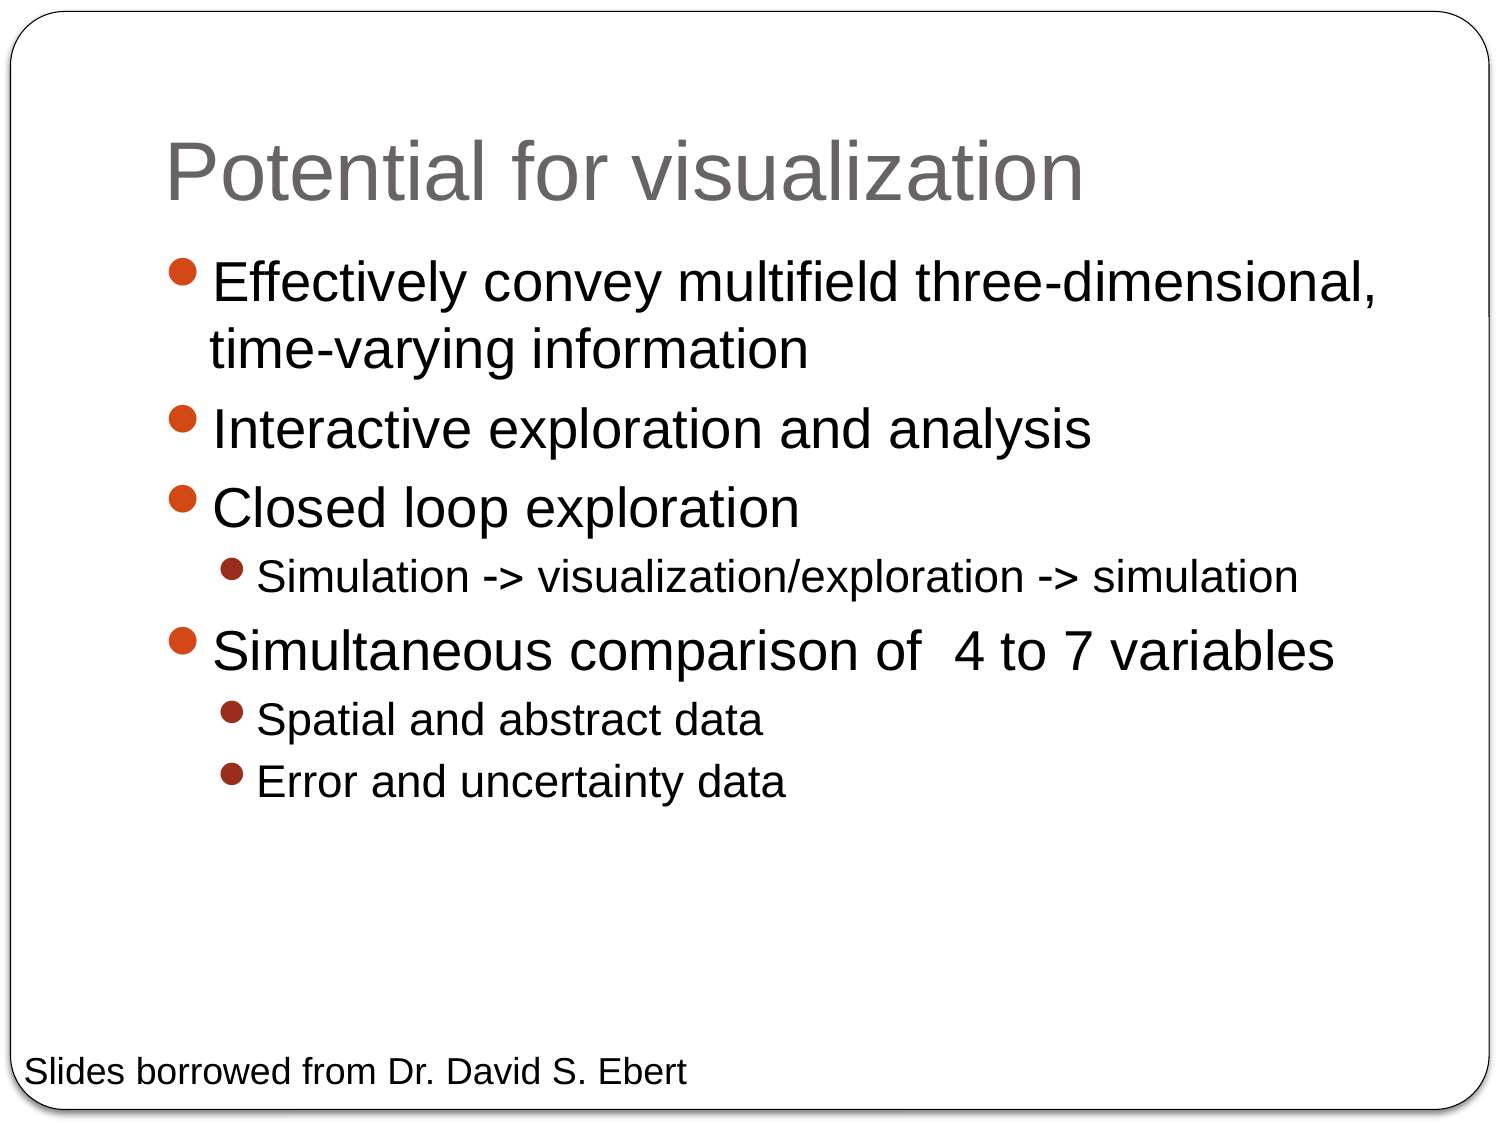

# Potential for visualization
Effectively convey multifield three-dimensional, time-varying information
Interactive exploration and analysis
Closed loop exploration
Simulation −> visualization/exploration −> simulation
Simultaneous comparison of  4 to 7 variables
Spatial and abstract data
Error and uncertainty data
Slides borrowed from Dr. David S. Ebert